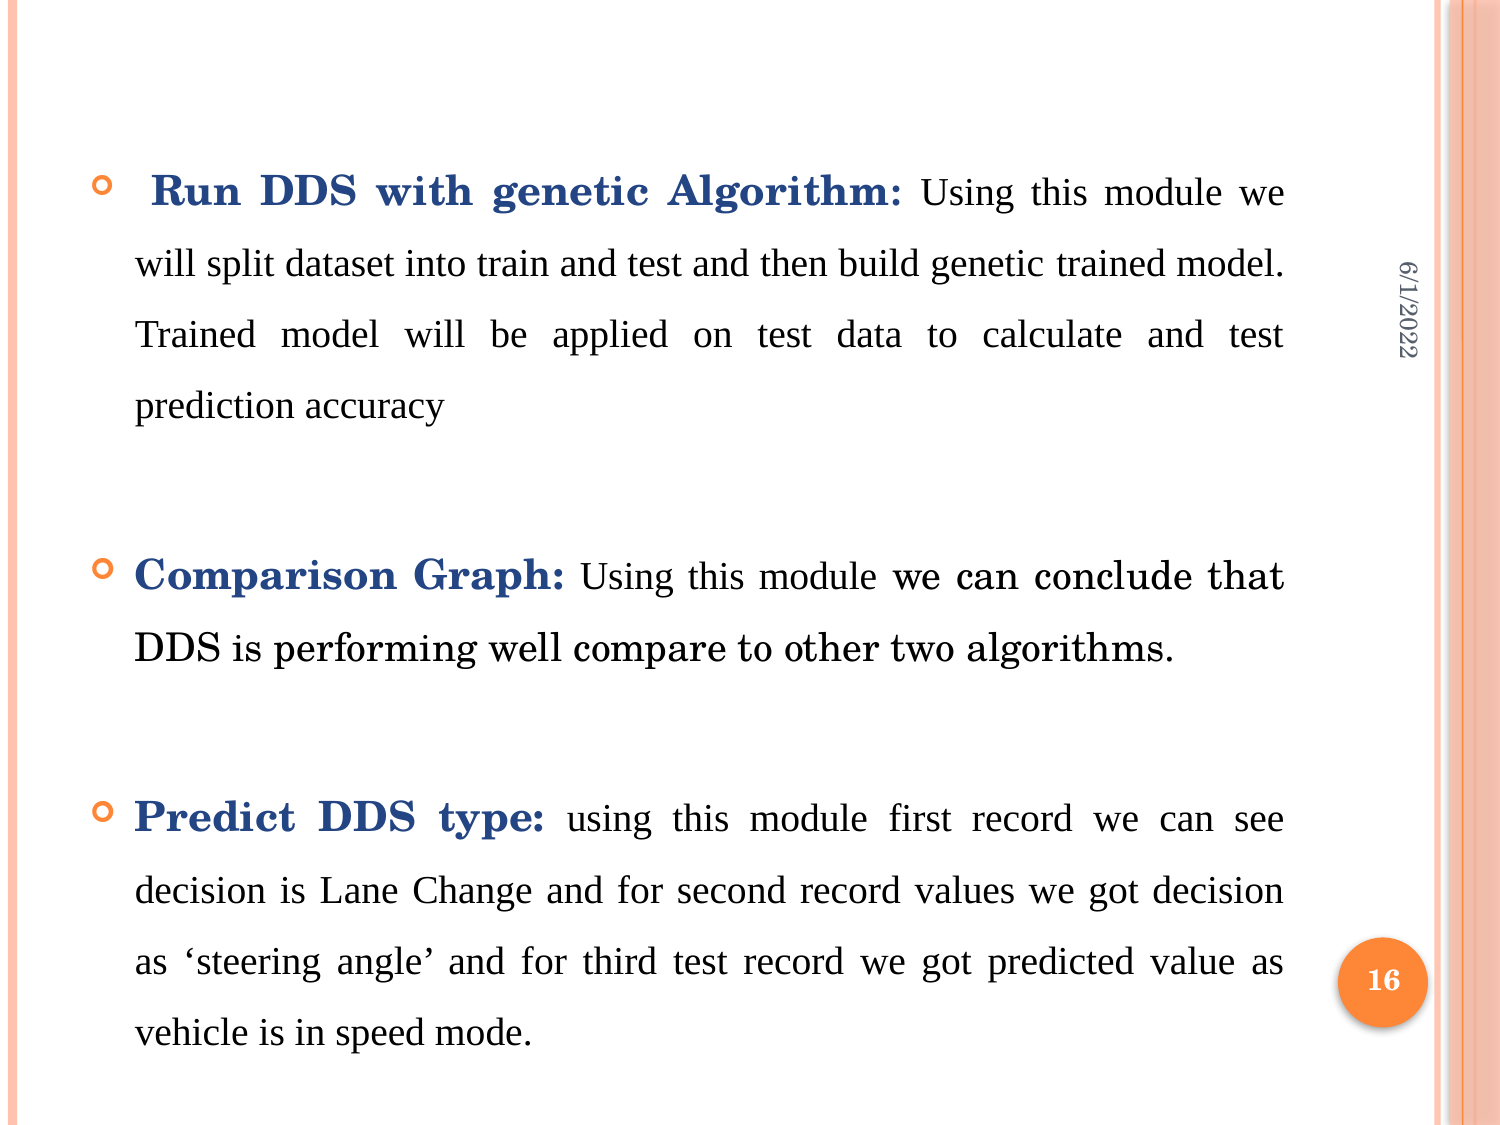

Run DDS with genetic Algorithm: Using this module we will split dataset into train and test and then build genetic trained model. Trained model will be applied on test data to calculate and test prediction accuracy

Comparison Graph: Using this module we can conclude that DDS is performing well compare to other two algorithms.

Predict DDS type: using this module first record we can see decision is Lane Change and for second record values we got decision as ‘steering angle’ and for third test record we got predicted value as vehicle is in speed mode.

6/1/2022
16